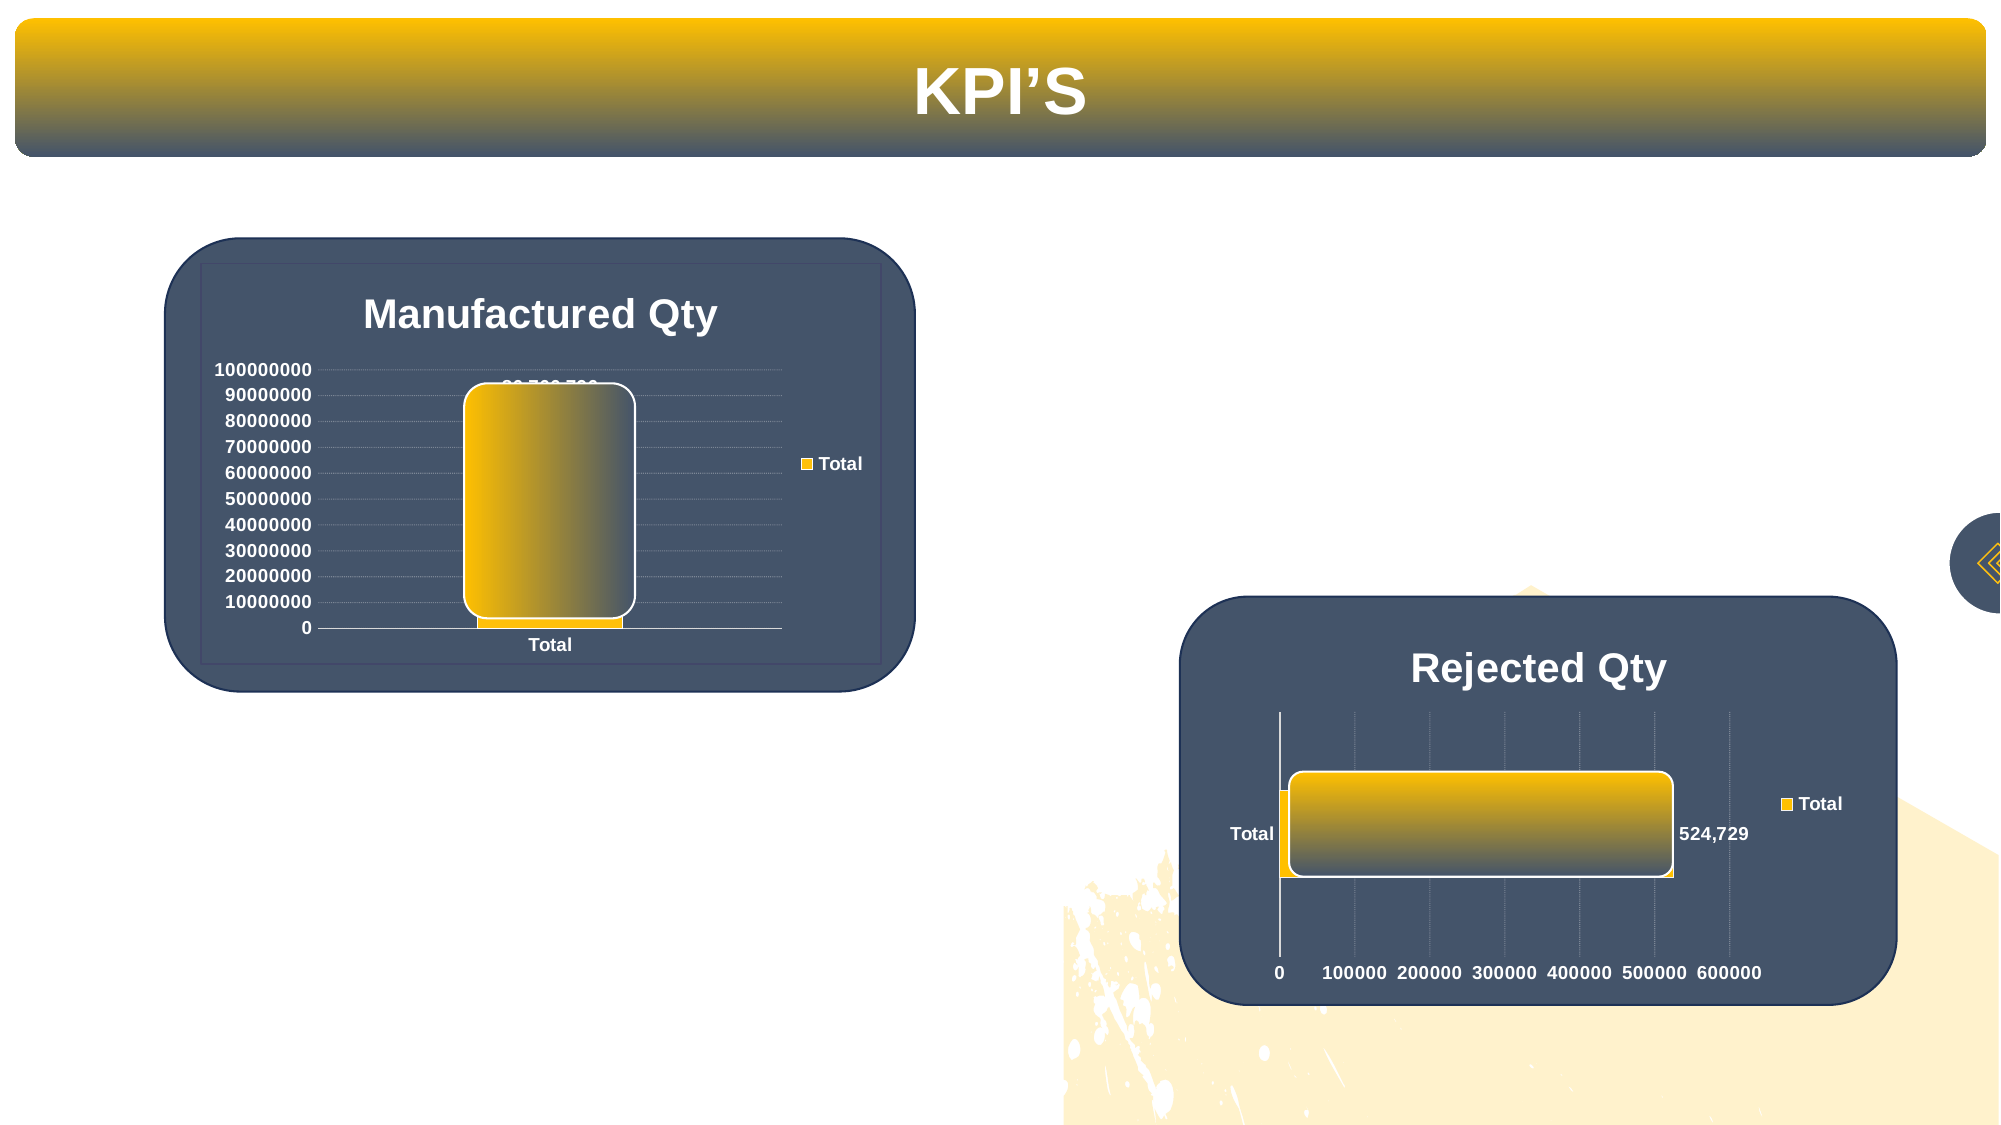

KPI’S

### Chart: Manufactured Qty

| Category | Total |
|---|---|
| Total | 86766796.0 |

### Chart: Rejected Qty

| Category | Total |
|---|---|
| Total | 524729.0 |